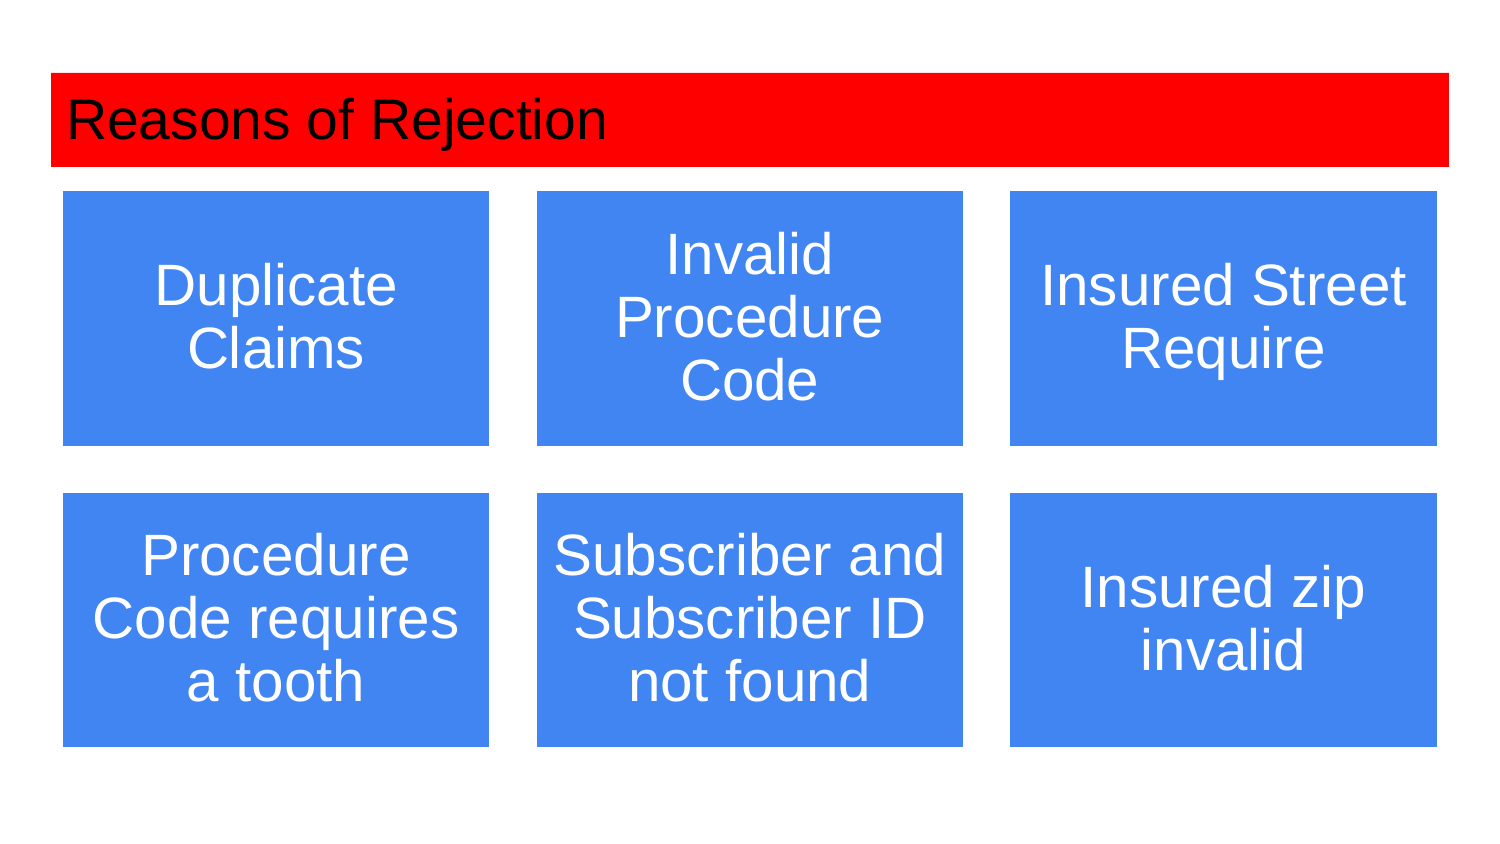

# Reasons of Rejection

Duplicate Claims

Invalid Procedure Code

Insured Street Require

Procedure Code requires a tooth

Subscriber and Subscriber ID not found

Insured zip invalid